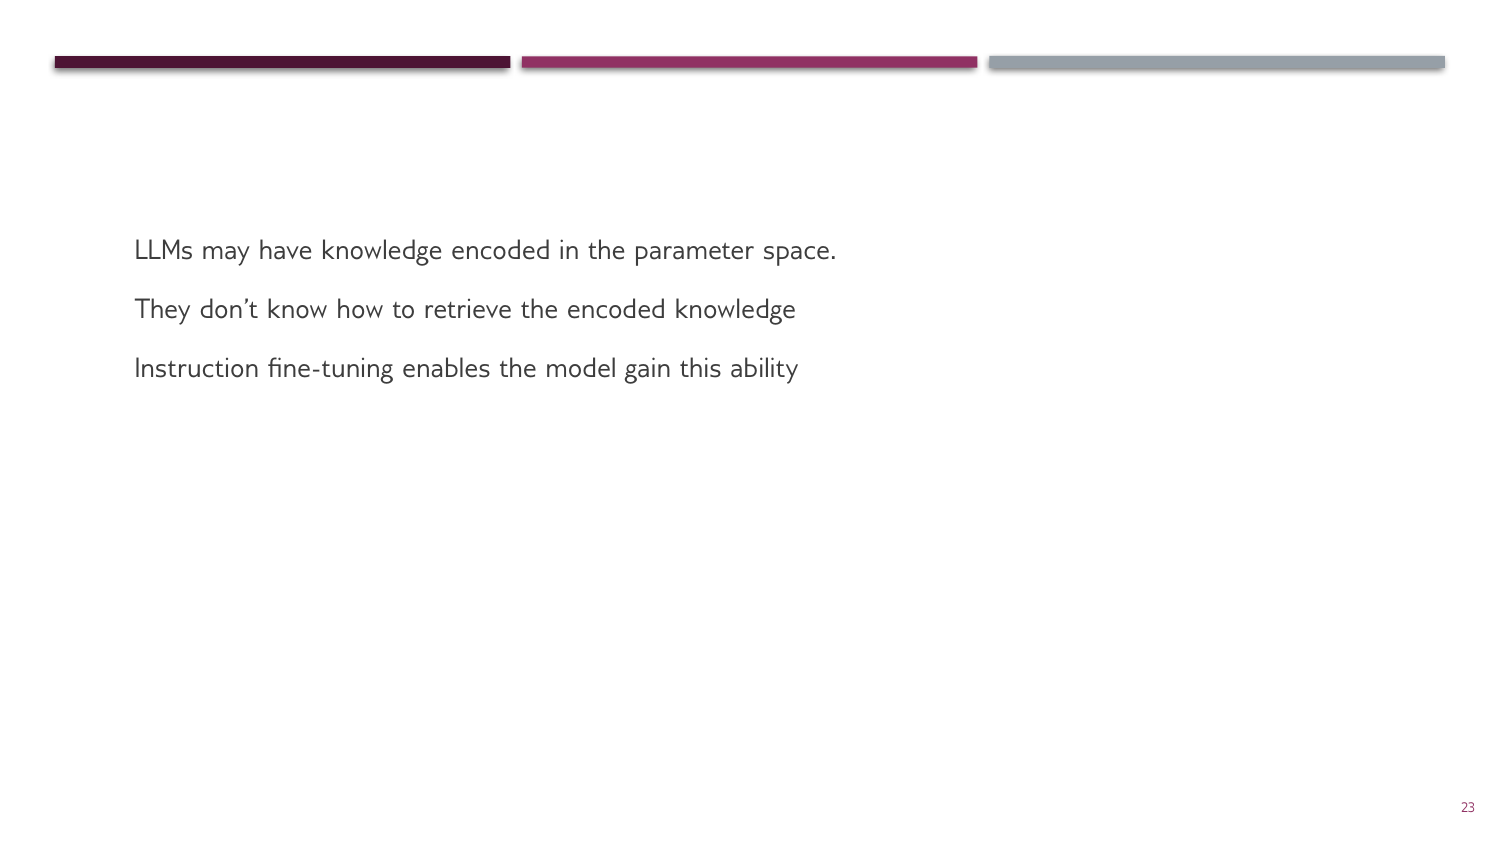

# Vanilla LLMs are not Instruction followers
LLMs may have knowledge encoded in the parameter space.
They don’t know how to retrieve the encoded knowledge
Instruction fine-tuning enables the model gain this ability
23